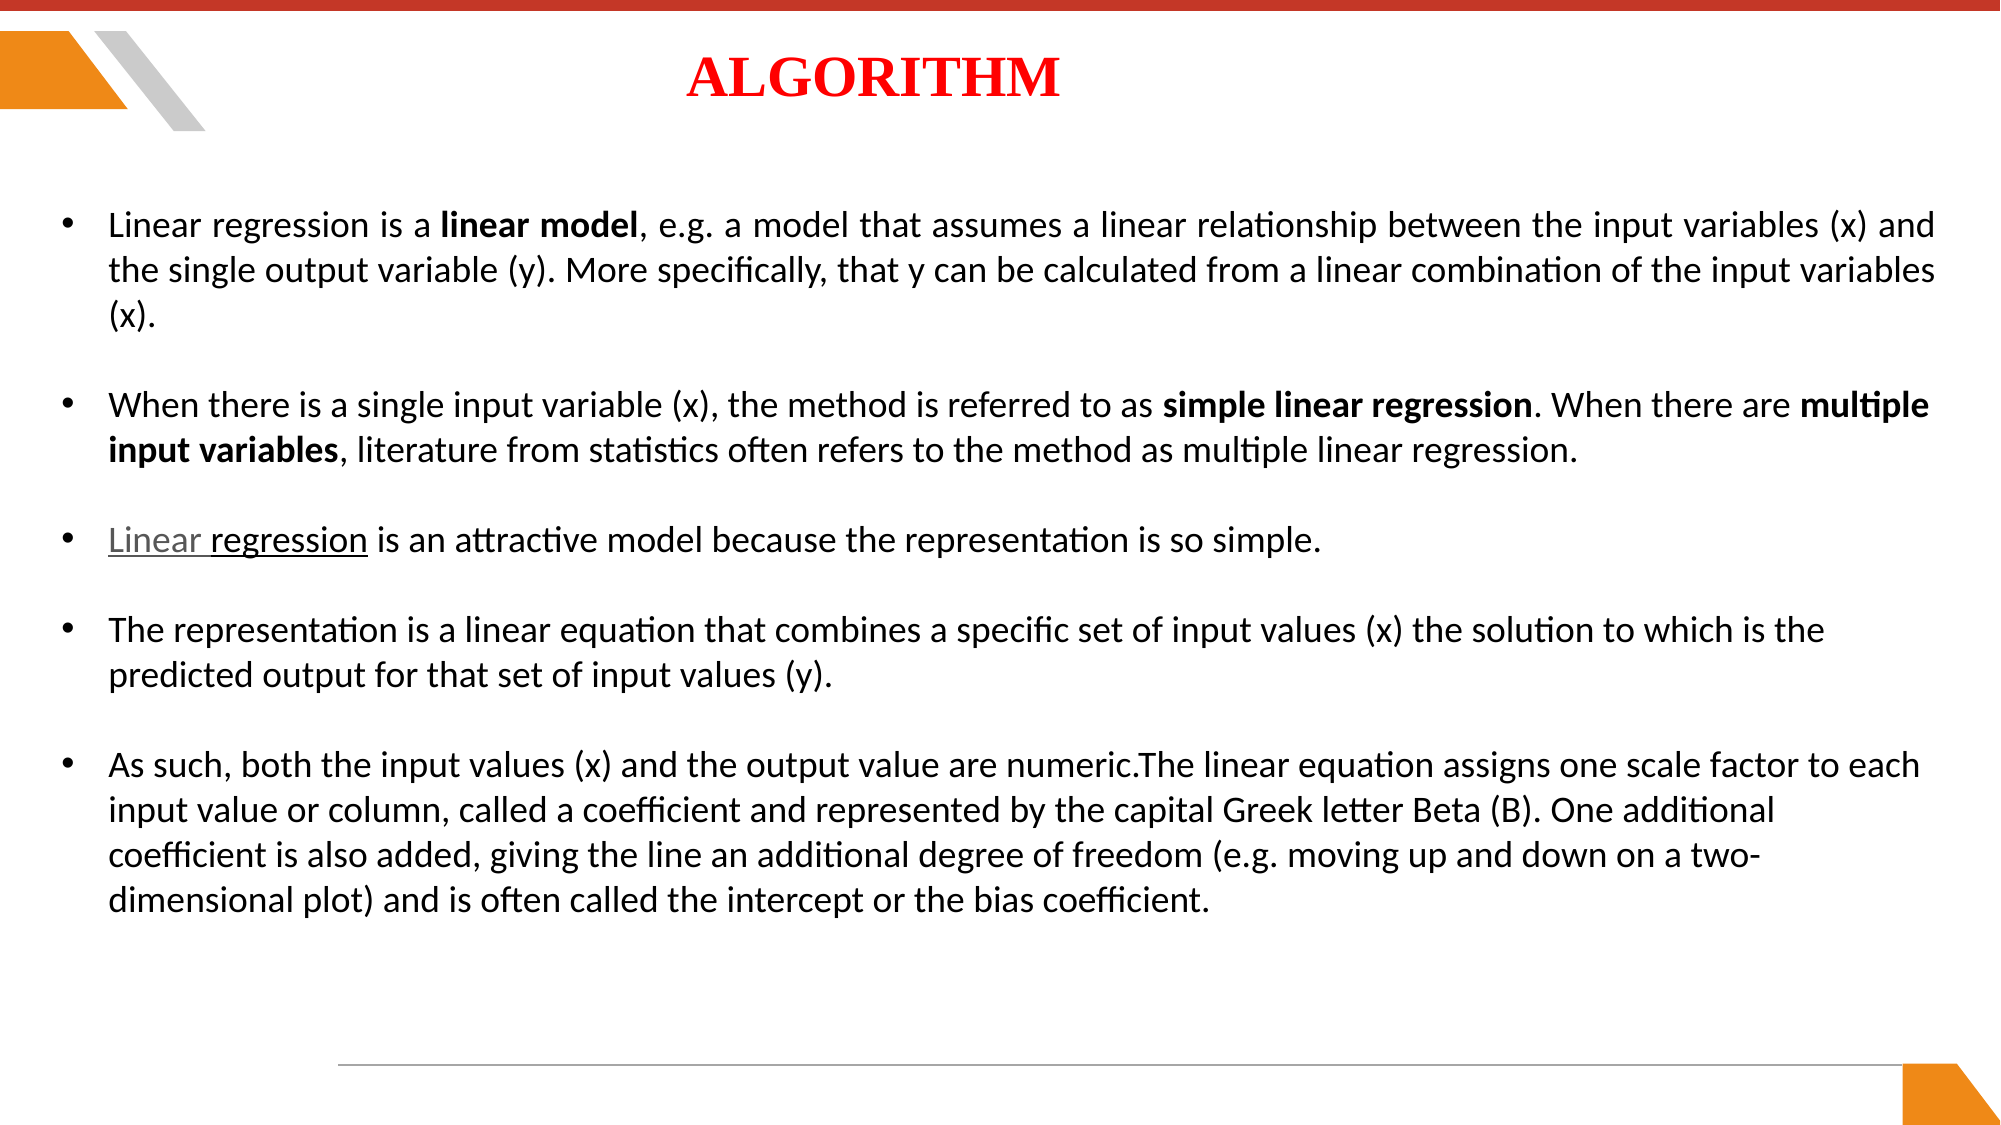

# ALGORITHM
Linear regression is a linear model, e.g. a model that assumes a linear relationship between the input variables (x) and the single output variable (y). More specifically, that y can be calculated from a linear combination of the input variables (x).

When there is a single input variable (x), the method is referred to as simple linear regression. When there are multiple input variables, literature from statistics often refers to the method as multiple linear regression.

Linear regression is an attractive model because the representation is so simple.

The representation is a linear equation that combines a specific set of input values (x) the solution to which is the predicted output for that set of input values (y).

As such, both the input values (x) and the output value are numeric.The linear equation assigns one scale factor to each input value or column, called a coefficient and represented by the capital Greek letter Beta (B). One additional coefficient is also added, giving the line an additional degree of freedom (e.g. moving up and down on a two-dimensional plot) and is often called the intercept or the bias coefficient.